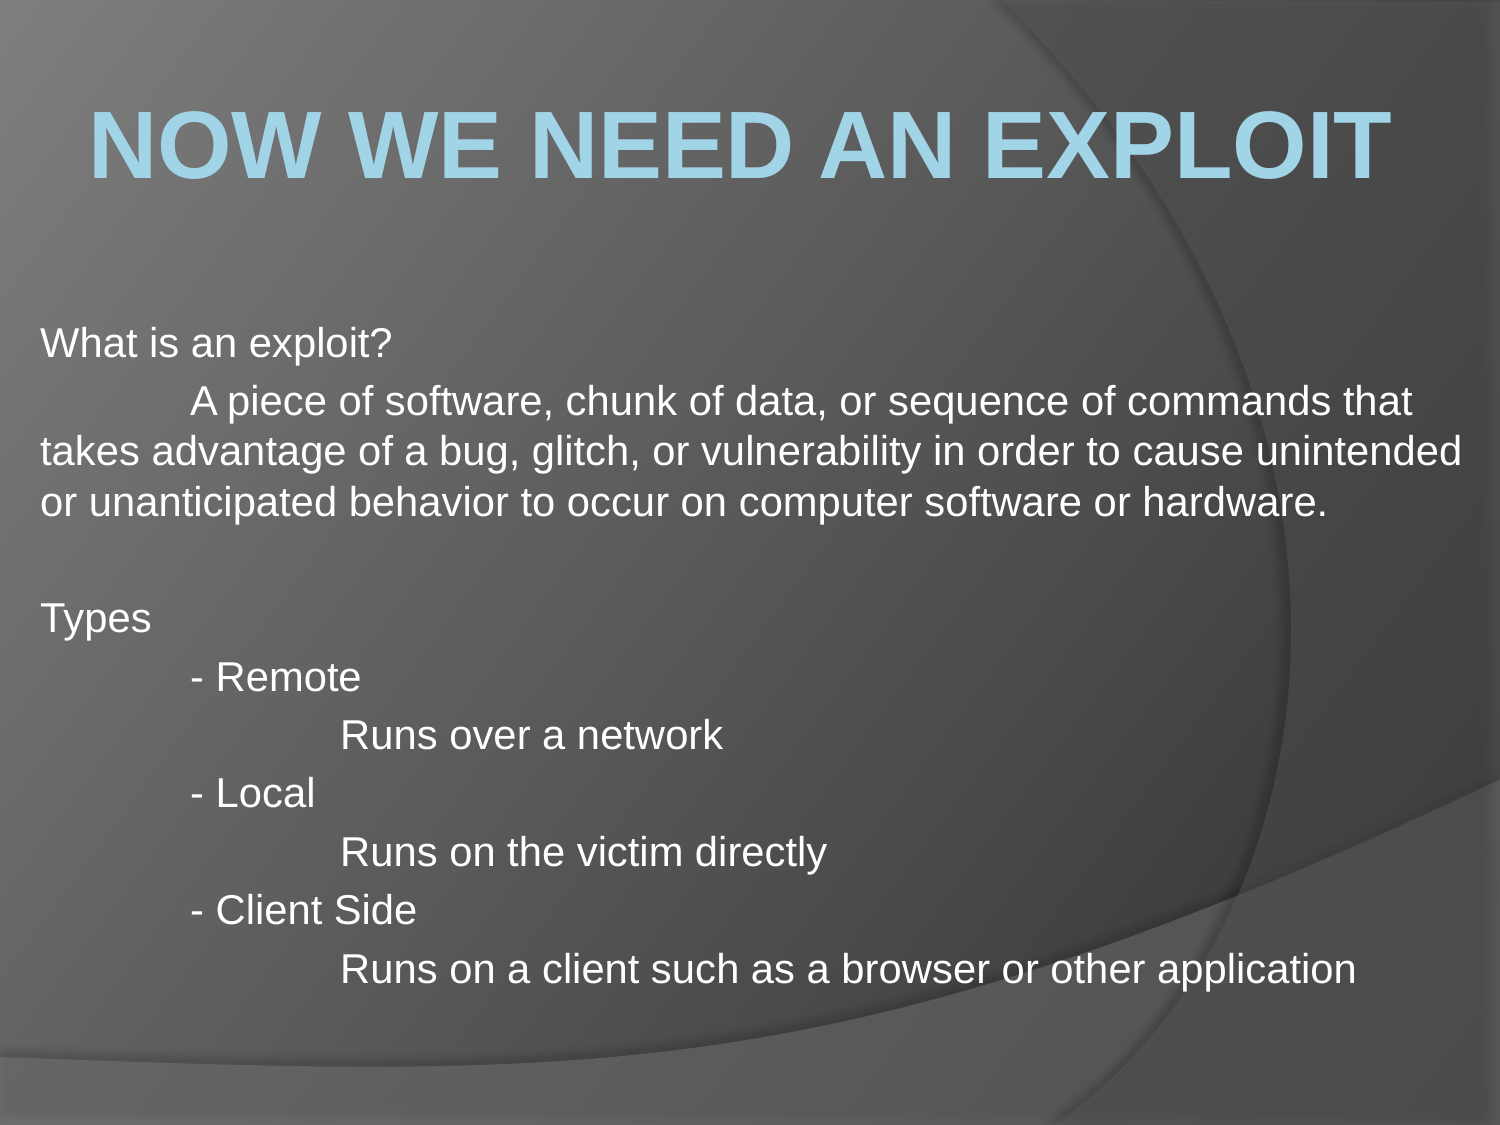

# Now we need an exploit

What is an exploit?
	A piece of software, chunk of data, or sequence of commands that takes advantage of a bug, glitch, or vulnerability in order to cause unintended or unanticipated behavior to occur on computer software or hardware.

Types
	- Remote
		Runs over a network
 	- Local
		Runs on the victim directly
	- Client Side
		Runs on a client such as a browser or other application